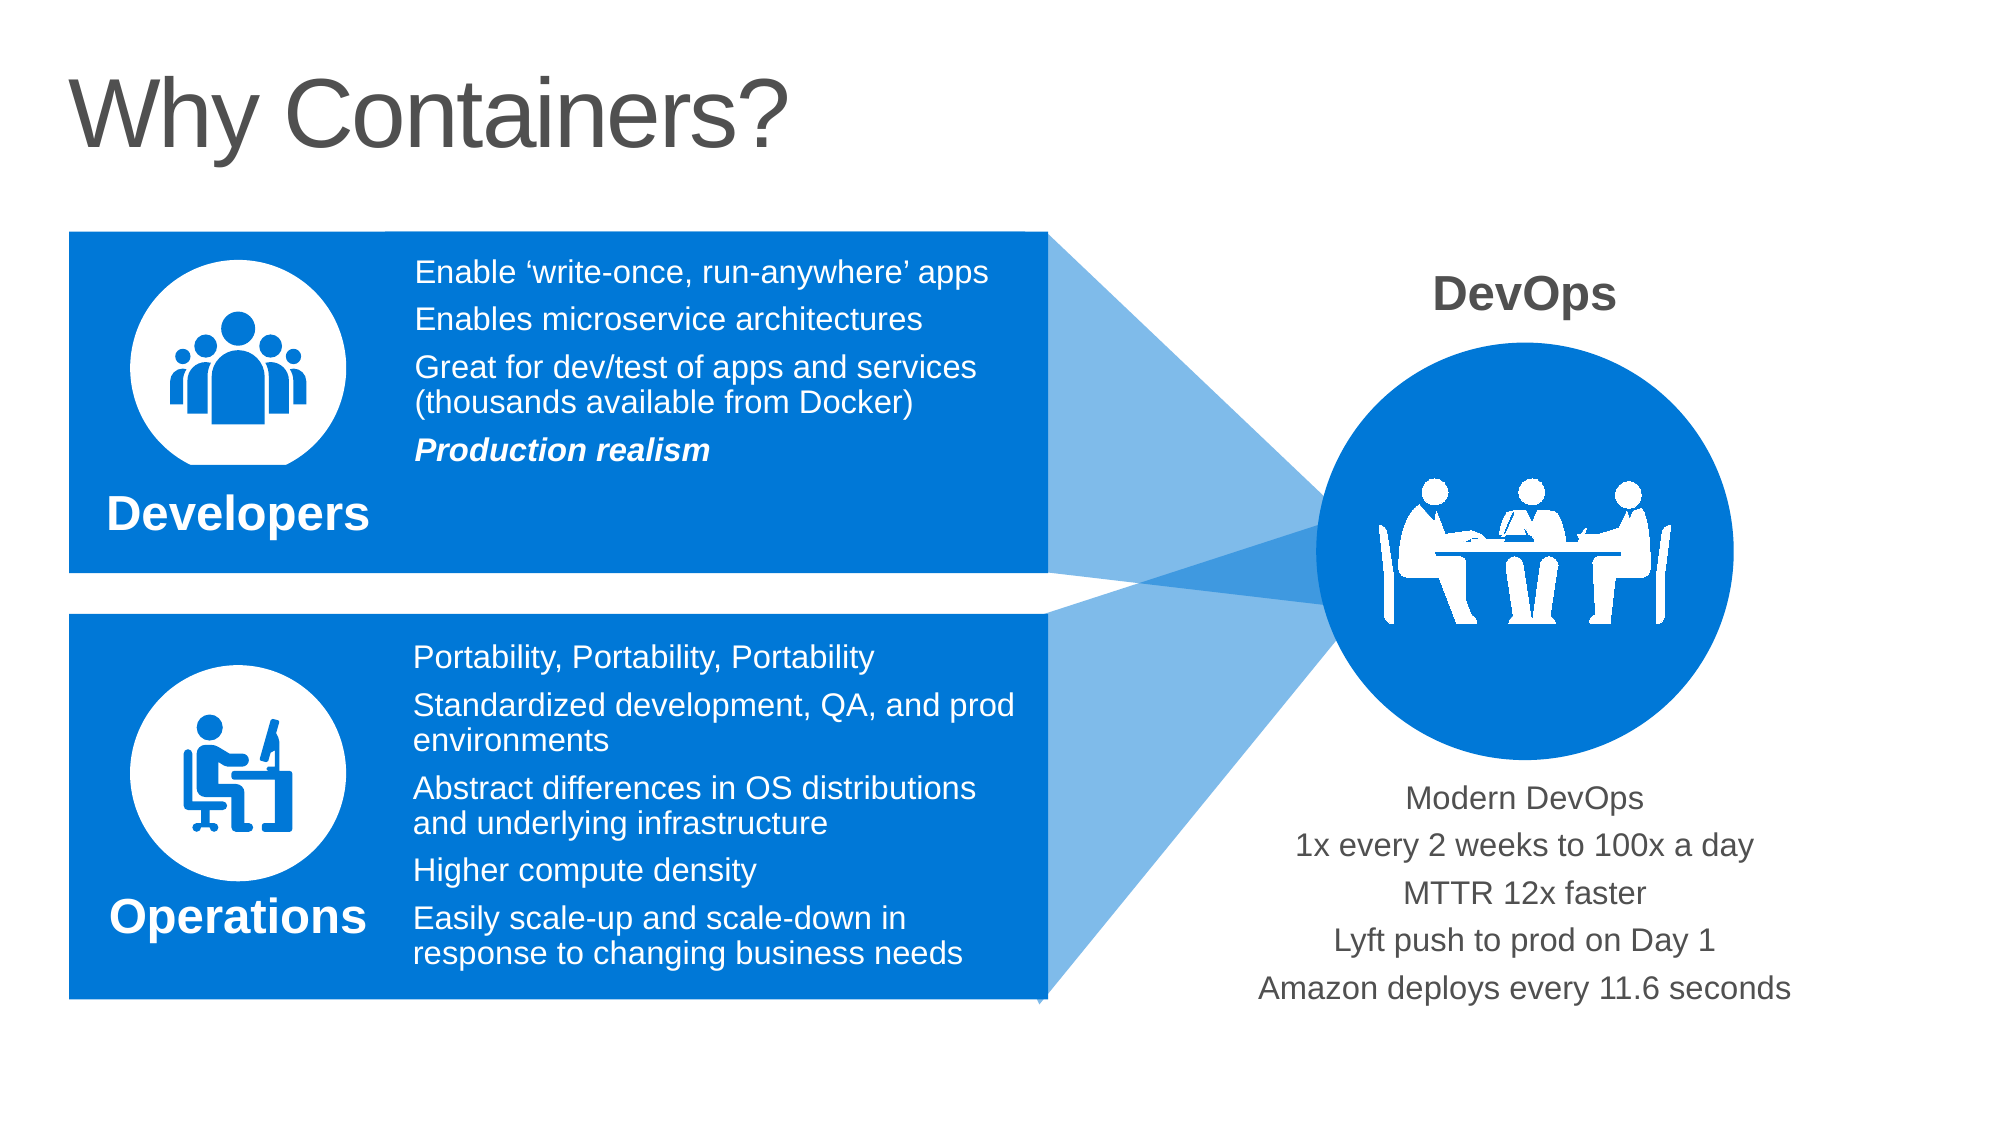

# Why Containers?
Enable ‘write-once, run-anywhere’ apps
Enables microservice architectures
Great for dev/test of apps and services (thousands available from Docker)
Production realism

Developers
DevOps

Portability, Portability, Portability
Standardized development, QA, and prod environments
Abstract differences in OS distributions and underlying infrastructure
Higher compute density
Easily scale-up and scale-down in response to changing business needs

Operations
Modern DevOps
1x every 2 weeks to 100x a day
MTTR 12x faster
Lyft push to prod on Day 1
Amazon deploys every 11.6 seconds